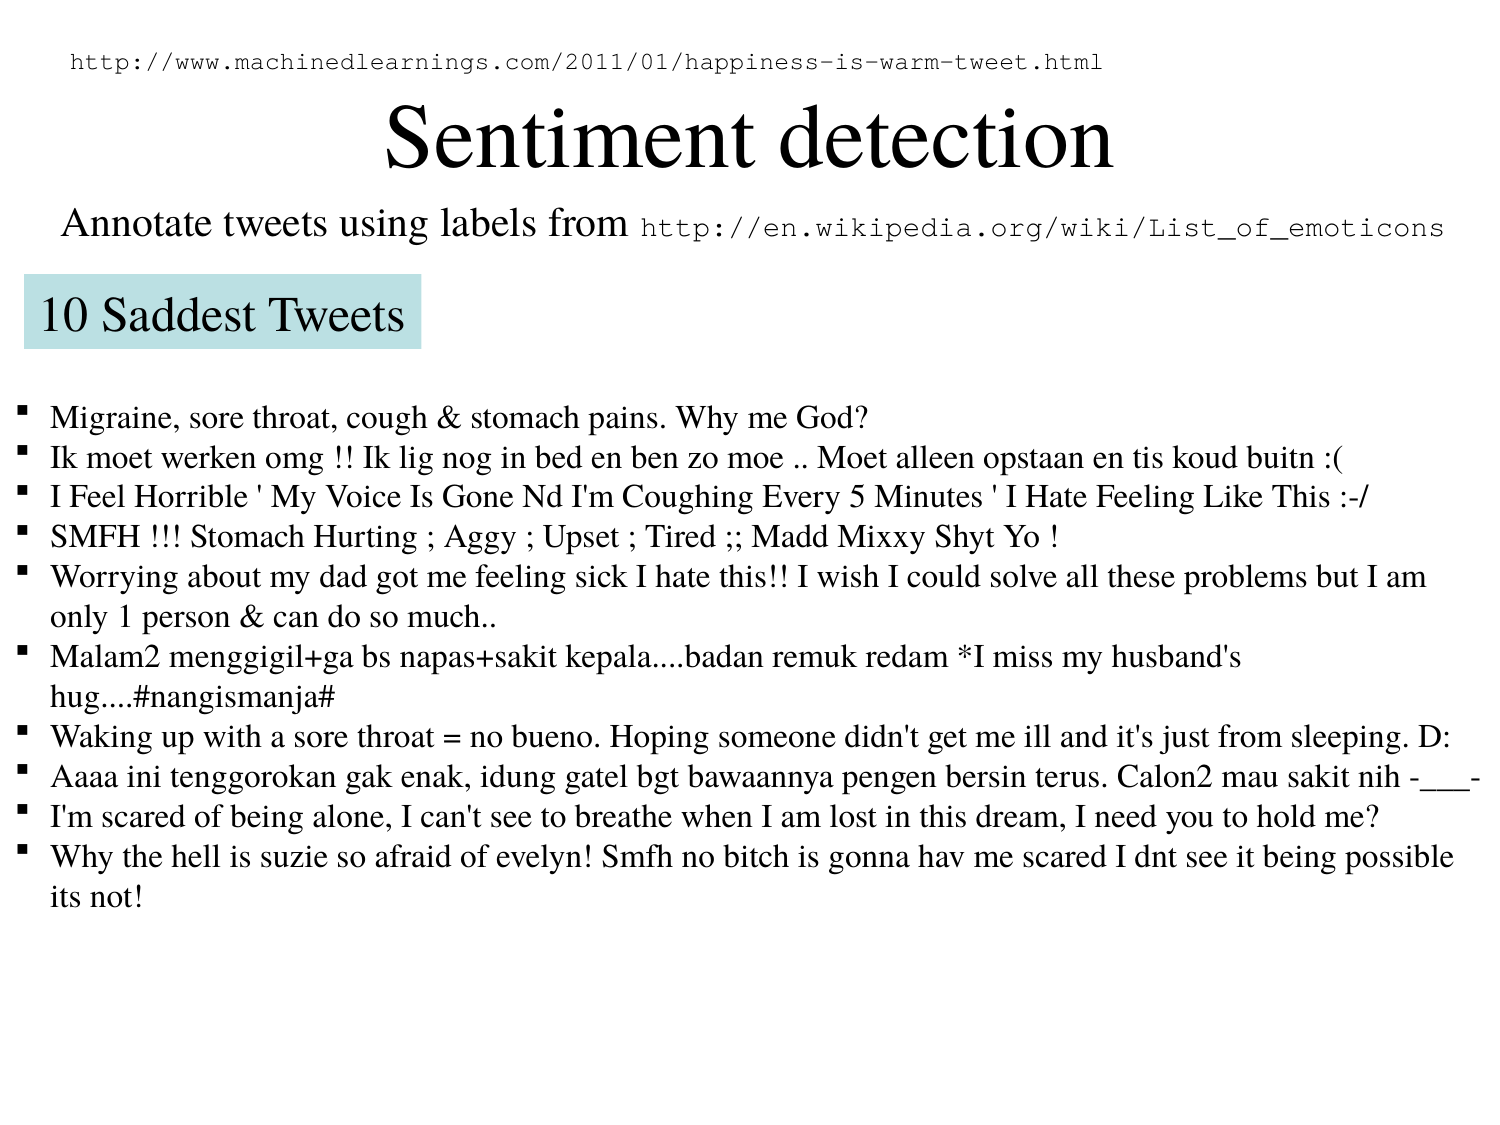

http://www.machinedlearnings.com/2011/01/happiness-is-warm-tweet.html
# Sentiment detection
Annotate tweets using labels from http://en.wikipedia.org/wiki/List_of_emoticons
10 Saddest Tweets
Migraine, sore throat, cough & stomach pains. Why me God?
Ik moet werken omg !! Ik lig nog in bed en ben zo moe .. Moet alleen opstaan en tis koud buitn :(
I Feel Horrible ' My Voice Is Gone Nd I'm Coughing Every 5 Minutes ' I Hate Feeling Like This :-/
SMFH !!! Stomach Hurting ; Aggy ; Upset ; Tired ;; Madd Mixxy Shyt Yo !
Worrying about my dad got me feeling sick I hate this!! I wish I could solve all these problems but I am only 1 person & can do so much..
Malam2 menggigil+ga bs napas+sakit kepala....badan remuk redam *I miss my husband's hug....#nangismanja#
Waking up with a sore throat = no bueno. Hoping someone didn't get me ill and it's just from sleeping. D:
Aaaa ini tenggorokan gak enak, idung gatel bgt bawaannya pengen bersin terus. Calon2 mau sakit nih -___-
I'm scared of being alone, I can't see to breathe when I am lost in this dream, I need you to hold me?
Why the hell is suzie so afraid of evelyn! Smfh no bitch is gonna hav me scared I dnt see it being possible its not!